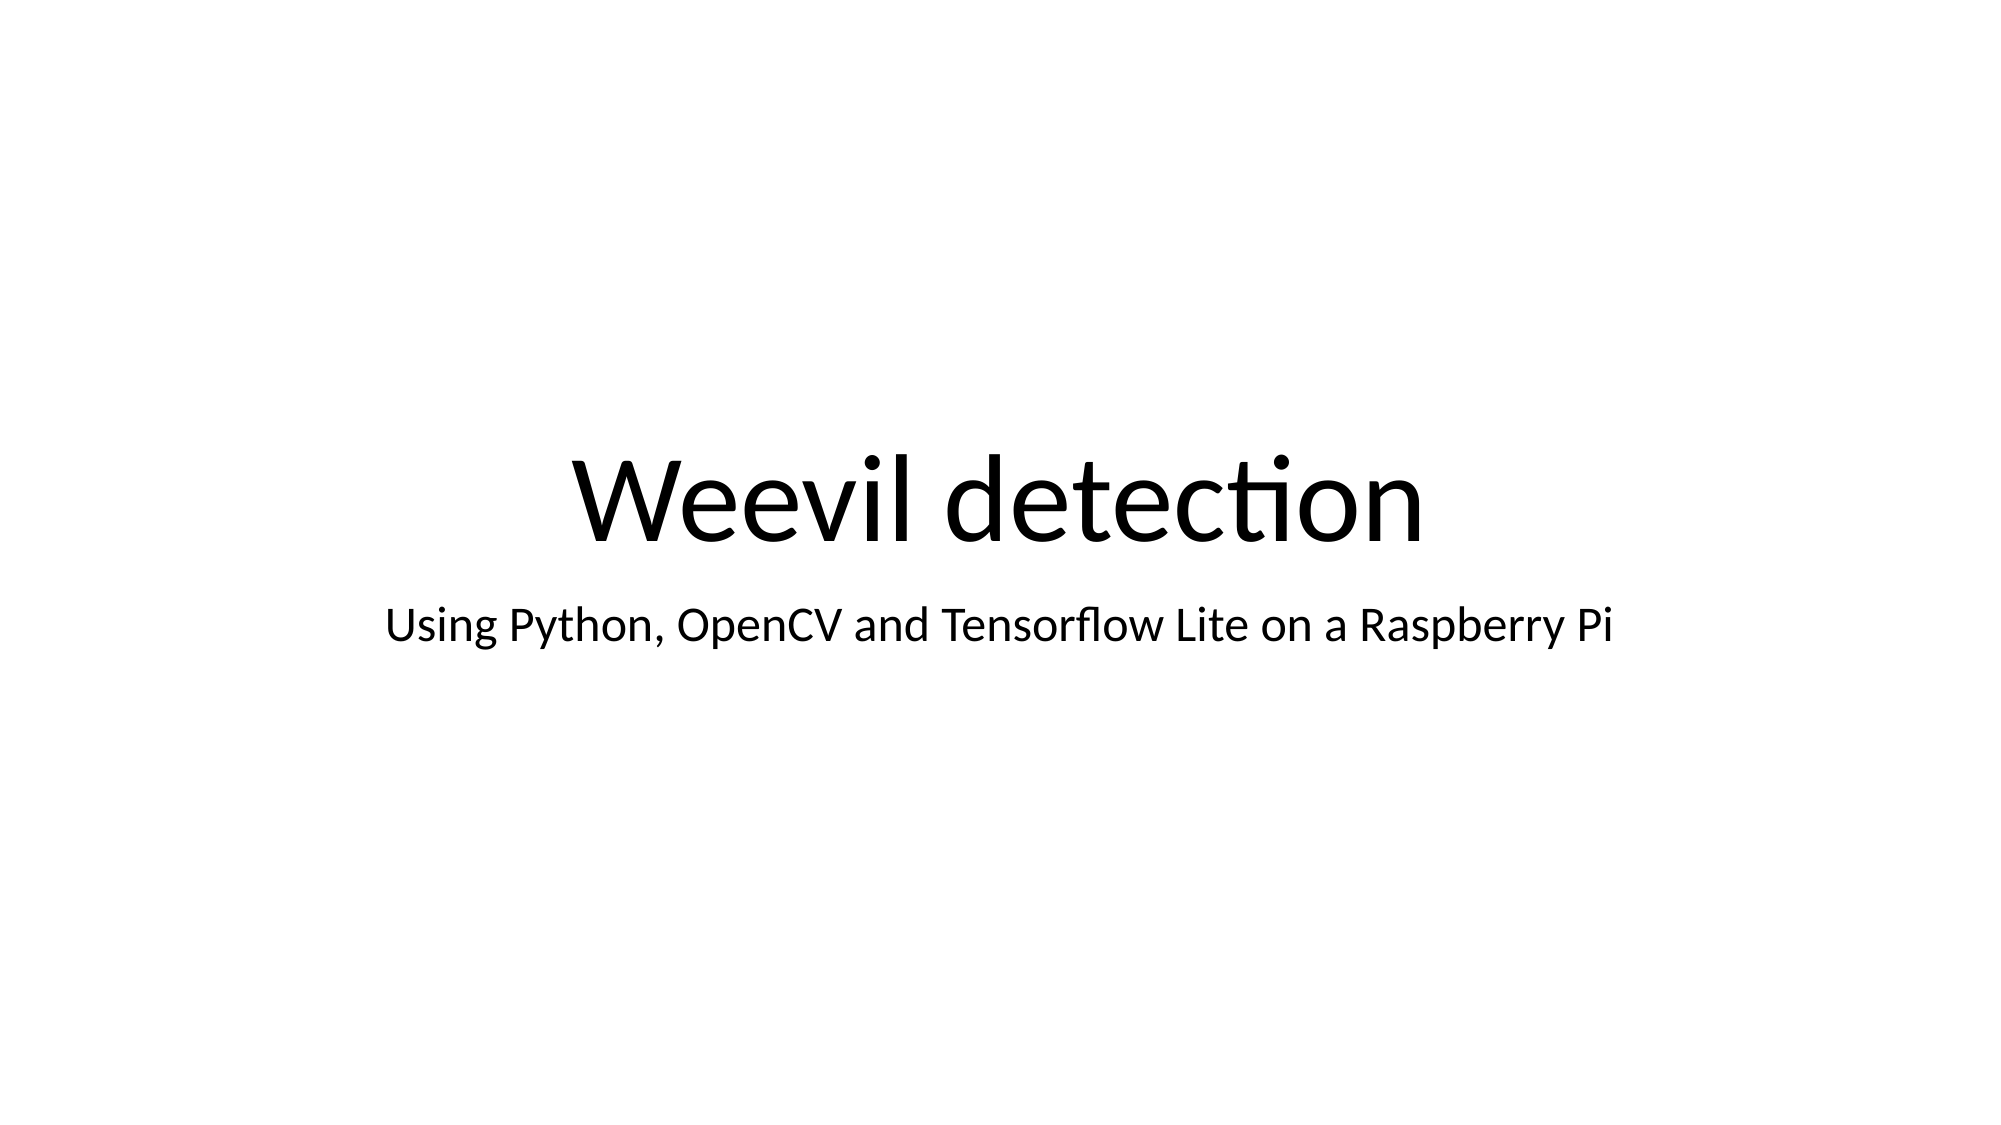

# Weevil detection
Using Python, OpenCV and Tensorflow Lite on a Raspberry Pi